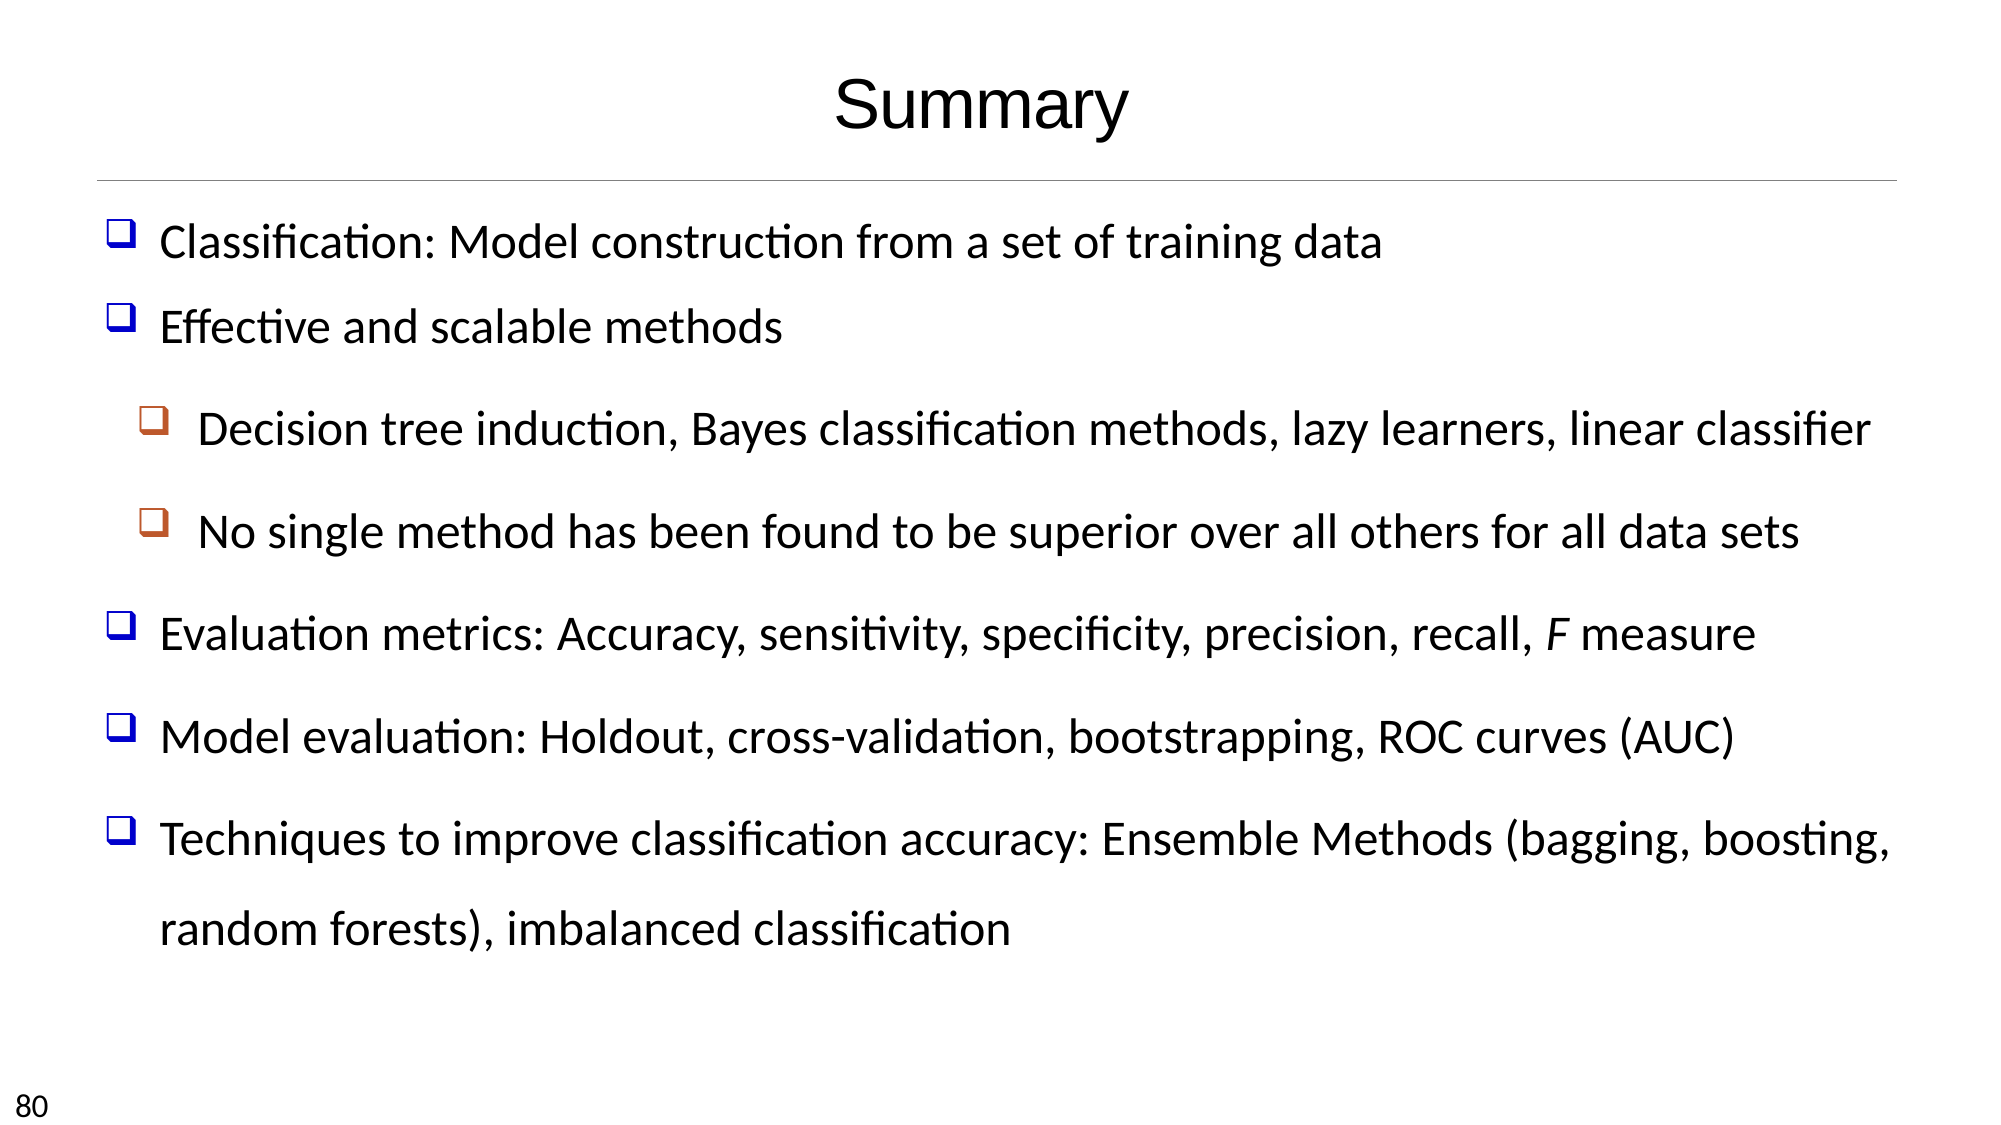

# Summary
Classification: Model construction from a set of training data
Effective and scalable methods
Decision tree induction, Bayes classification methods, lazy learners, linear classifier
No single method has been found to be superior over all others for all data sets
Evaluation metrics: Accuracy, sensitivity, specificity, precision, recall, F measure
Model evaluation: Holdout, cross-validation, bootstrapping, ROC curves (AUC)
Techniques to improve classification accuracy: Ensemble Methods (bagging, boosting, random forests), imbalanced classification